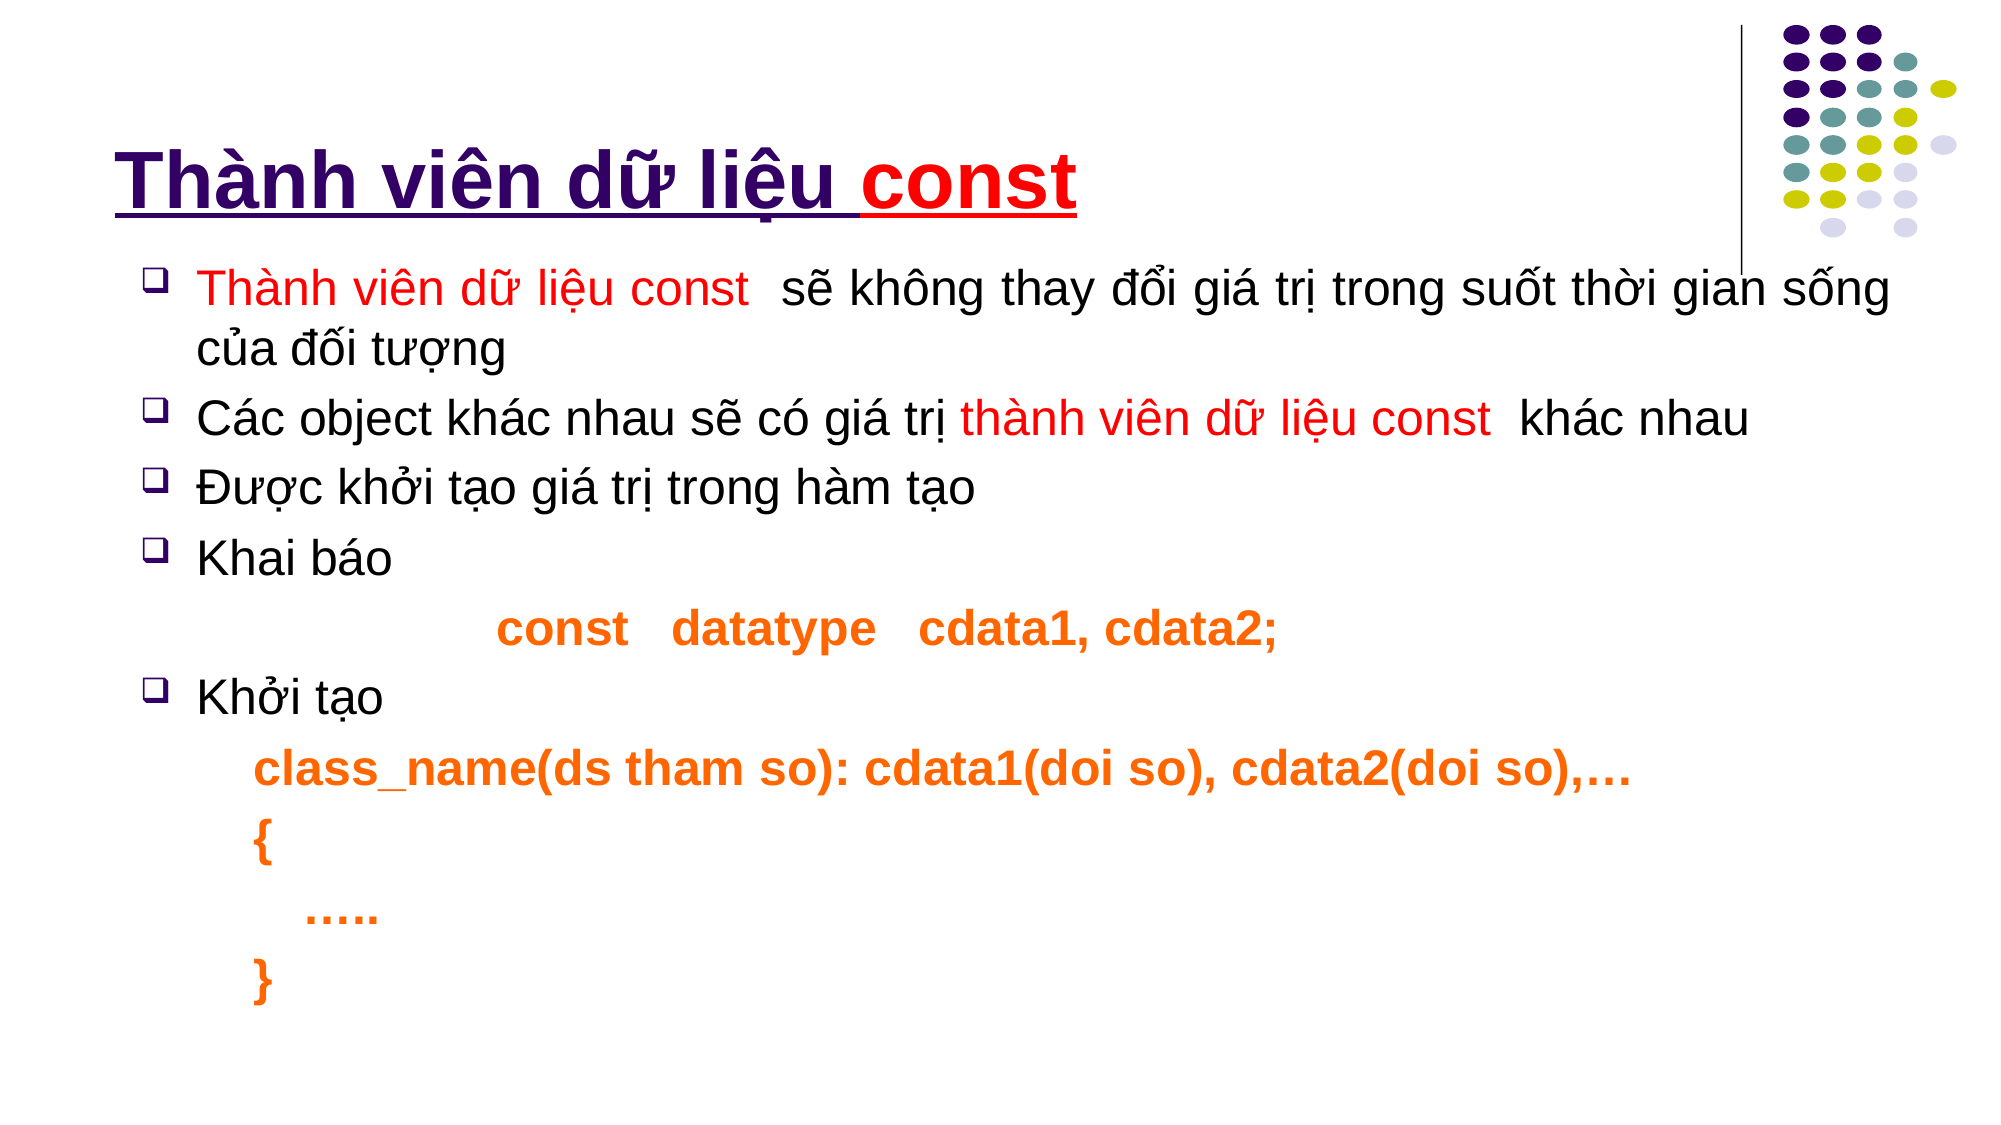

# Thành viên dữ liệu const
Thành viên dữ liệu const  sẽ không thay đổi giá trị trong suốt thời gian sống của đối tượng
Các object khác nhau sẽ có giá trị thành viên dữ liệu const  khác nhau
Được khởi tạo giá trị trong hàm tạo
Khai báo
			const   datatype   cdata1, cdata2;
Khởi tạo
class_name(ds tham so): cdata1(doi so), cdata2(doi so),…
{
	…..
}